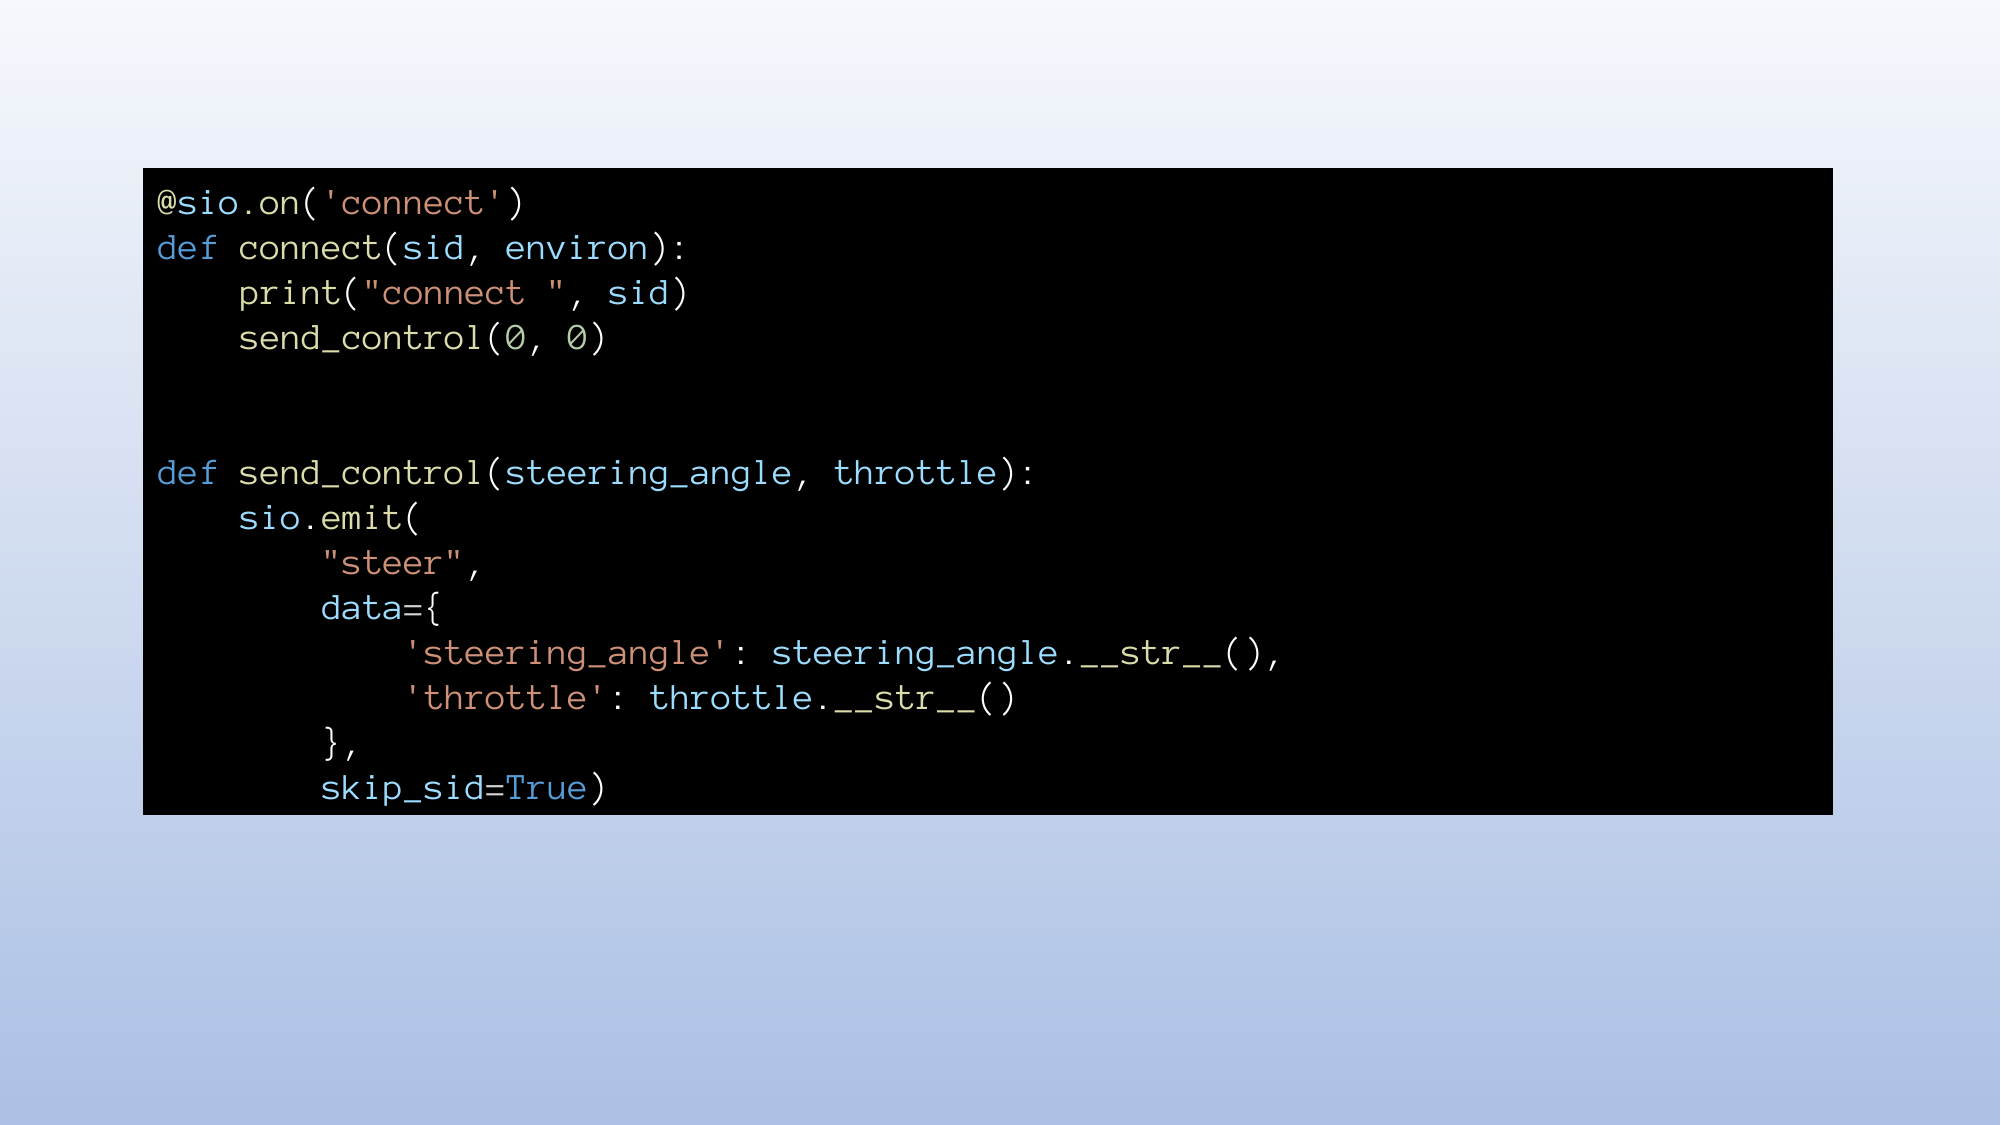

@sio.on('connect')
def connect(sid, environ):
    print("connect ", sid)
    send_control(0, 0)
def send_control(steering_angle, throttle):
    sio.emit(
        "steer",
        data={
            'steering_angle': steering_angle.__str__(),
            'throttle': throttle.__str__()
        },
        skip_sid=True)